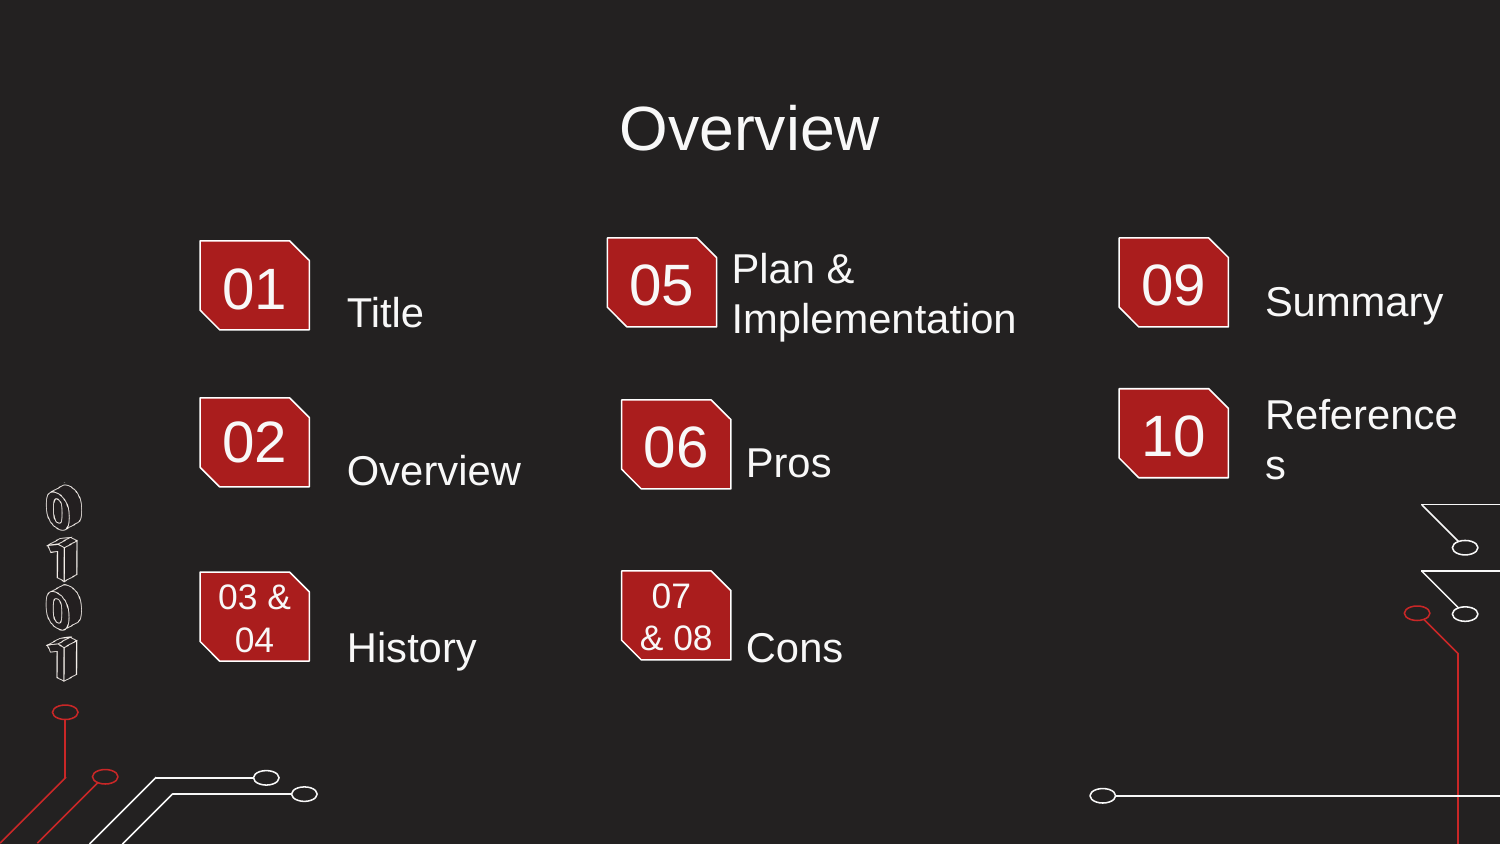

Overview
Title
Plan & Implementation

09
05
Summary
# 01
Pros
Overview
References

10

02
06
History
Cons

07
& 08
03 & 04